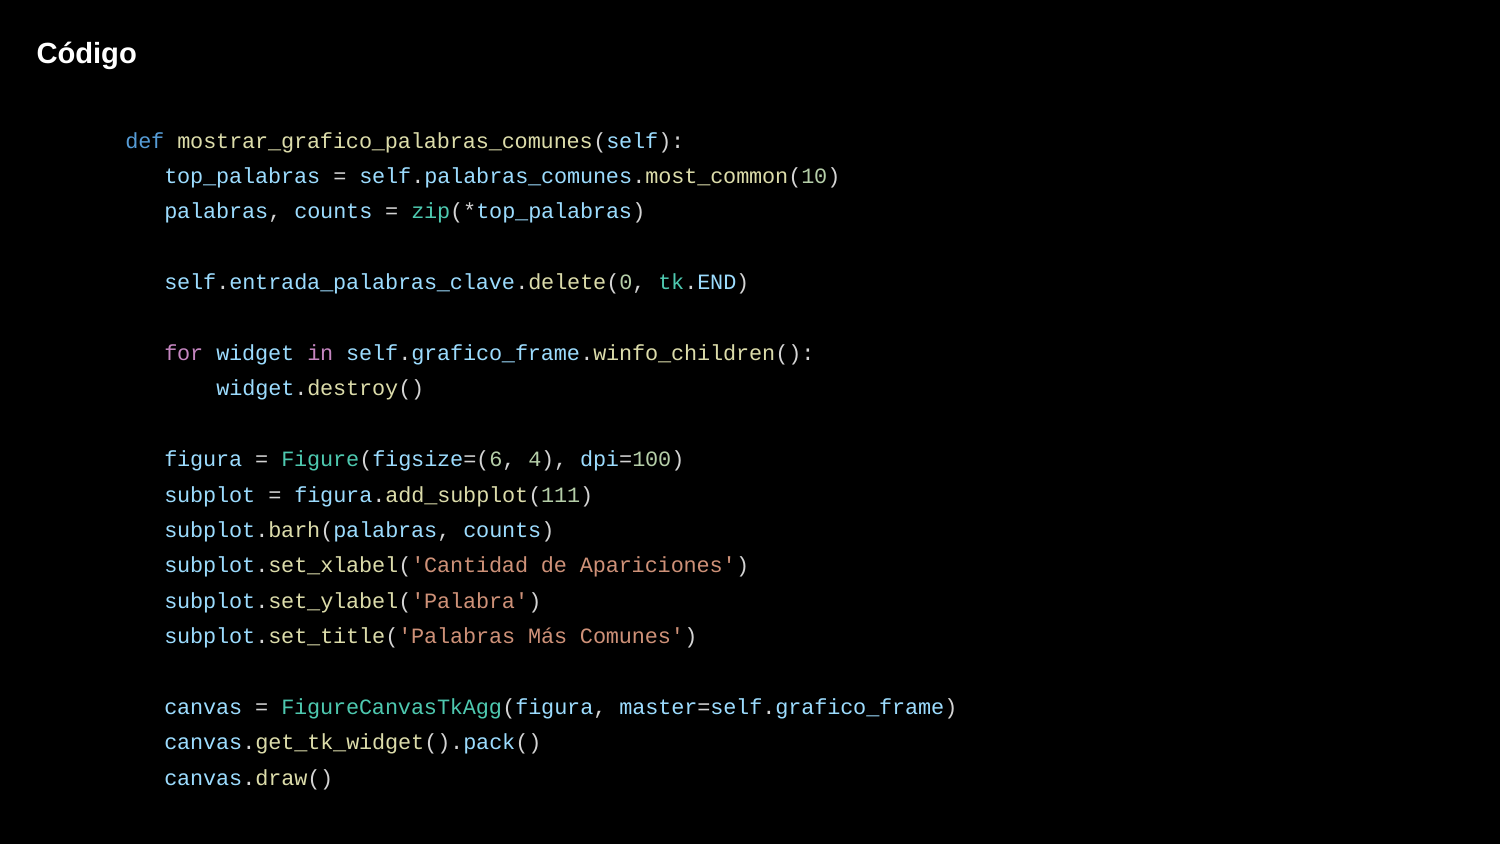

Código
     def mostrar_grafico_palabras_comunes(self):
        top_palabras = self.palabras_comunes.most_common(10)
        palabras, counts = zip(*top_palabras)

        self.entrada_palabras_clave.delete(0, tk.END)

        for widget in self.grafico_frame.winfo_children():
            widget.destroy()

        figura = Figure(figsize=(6, 4), dpi=100)
        subplot = figura.add_subplot(111)
        subplot.barh(palabras, counts)
        subplot.set_xlabel('Cantidad de Apariciones')
        subplot.set_ylabel('Palabra')
        subplot.set_title('Palabras Más Comunes')

        canvas = FigureCanvasTkAgg(figura, master=self.grafico_frame)
        canvas.get_tk_widget().pack()
        canvas.draw()